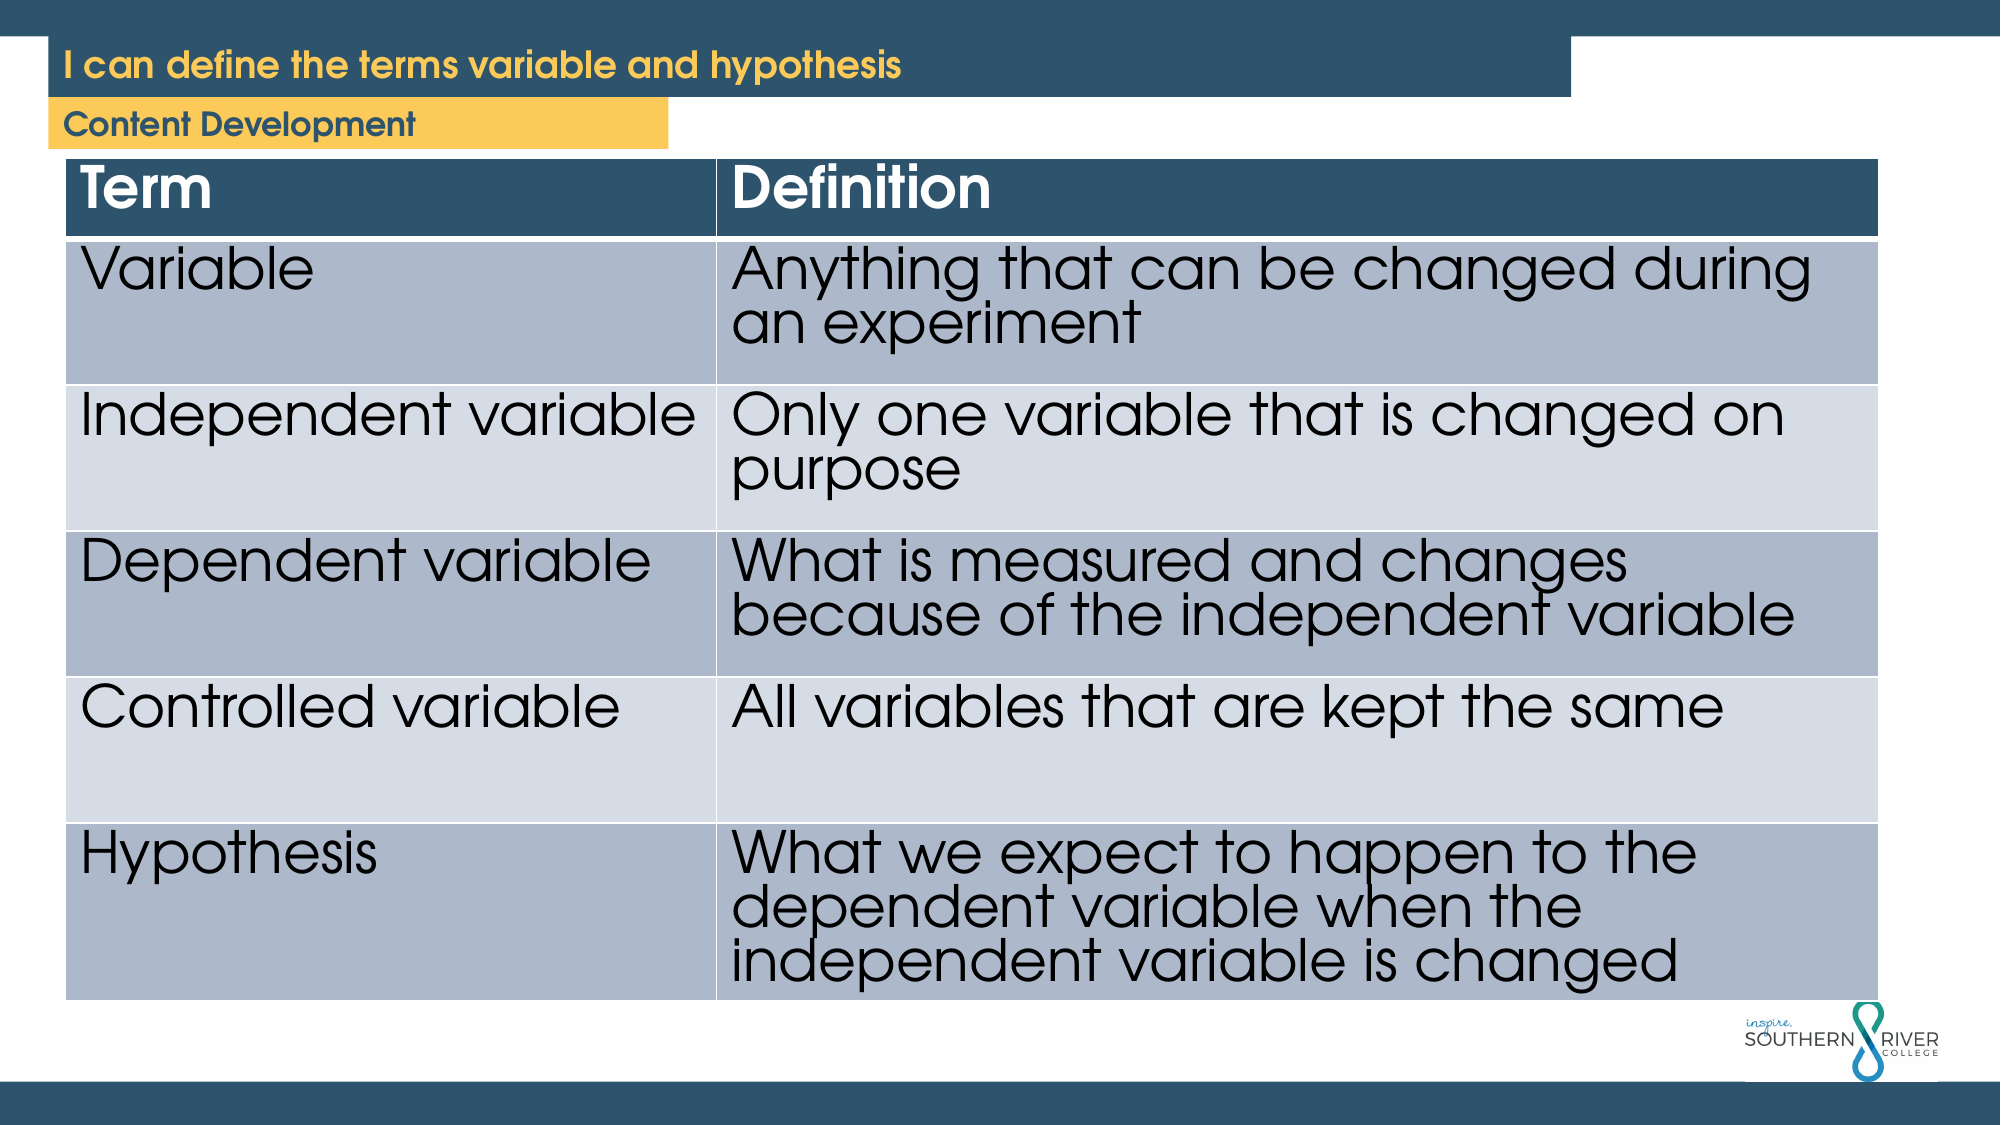

I can define the terms variable and hypothesis

| Term | Definition |
| --- | --- |
| Variable | Anything that can be changed during an experiment |
| Independent variable | Only one variable that is changed on purpose |
| Dependent variable | What is measured and changes because of the independent variable |
| Controlled variable | All variables that are kept the same |
| Hypothesis | What we expect to happen to the dependent variable when the independent variable is changed |